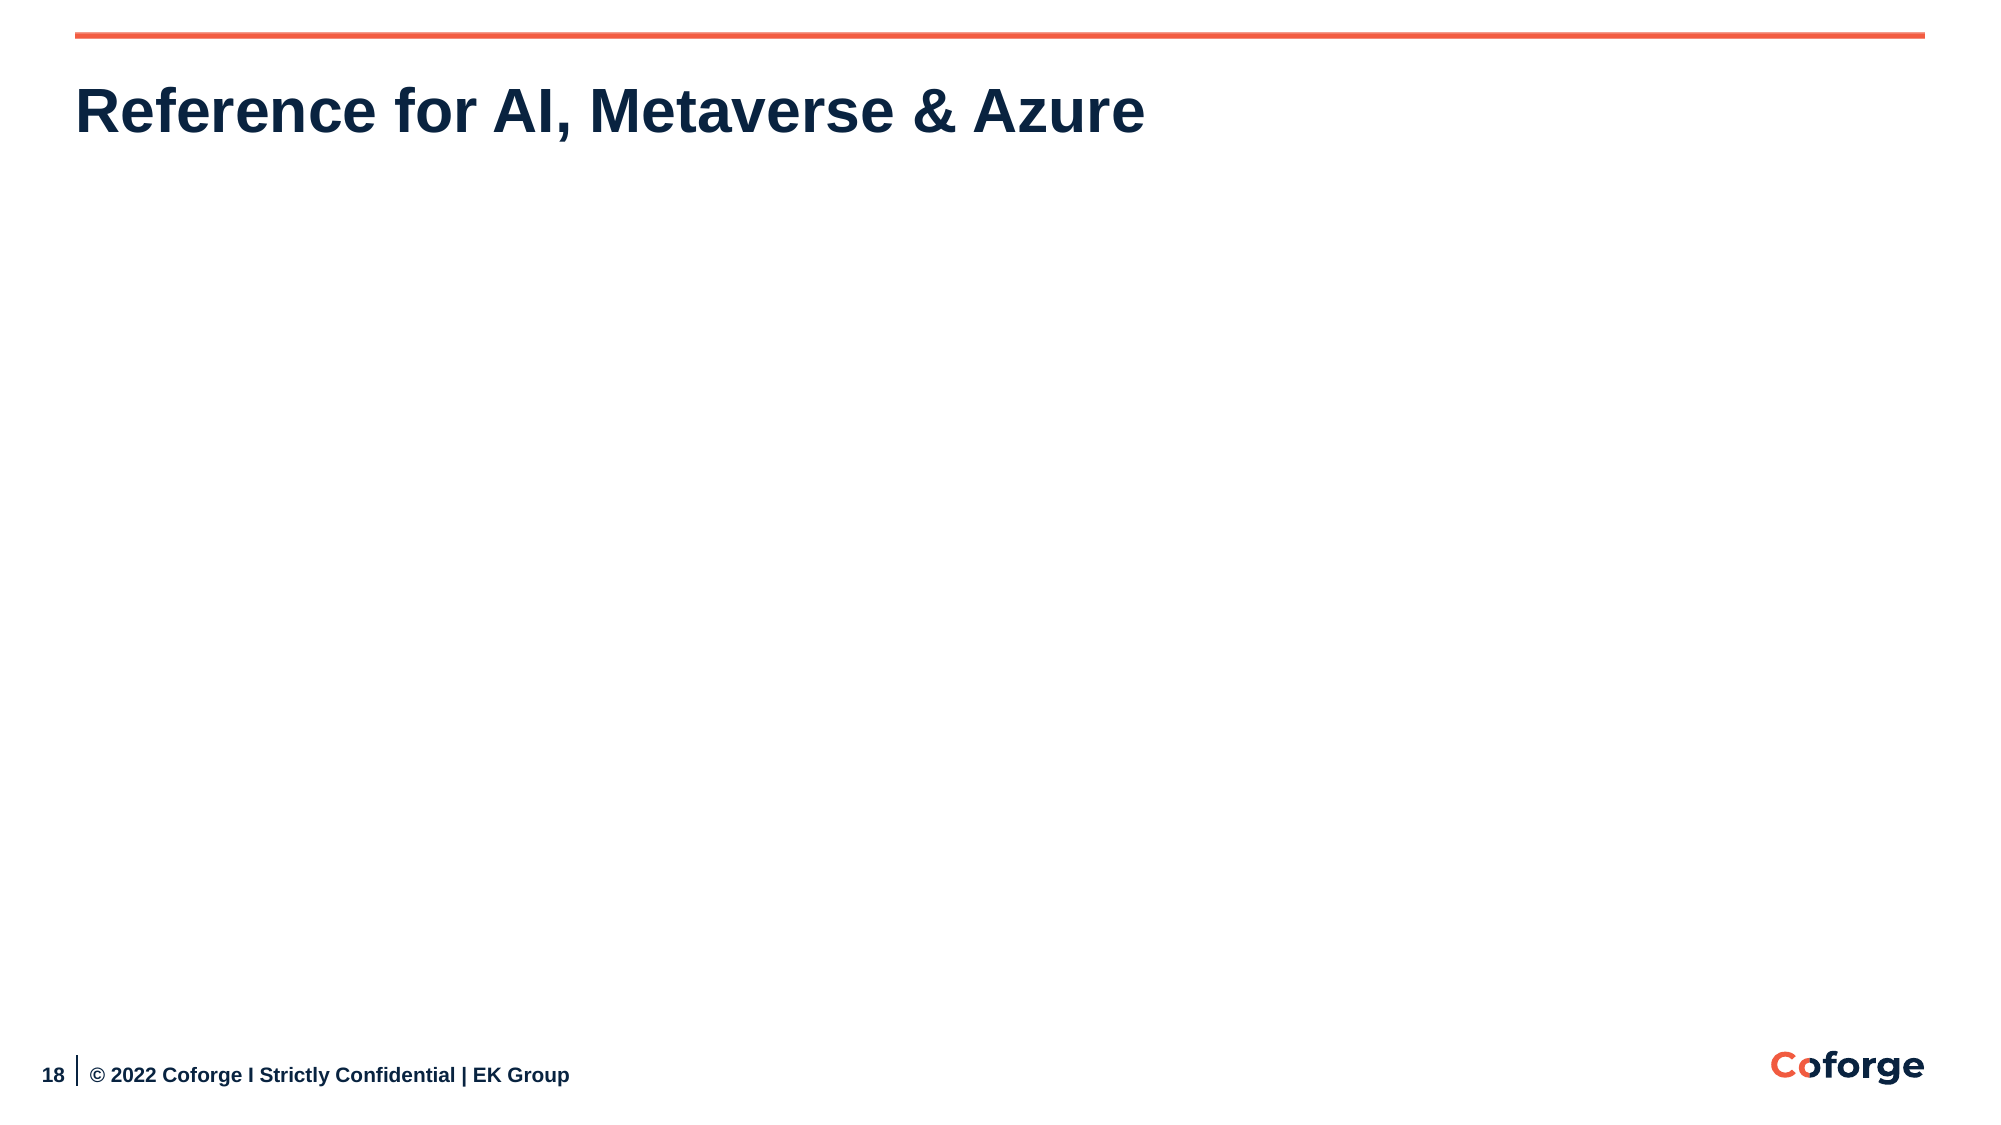

# Reference for AI, Metaverse & Azure
18
© 2022 Coforge I Strictly Confidential | EK Group